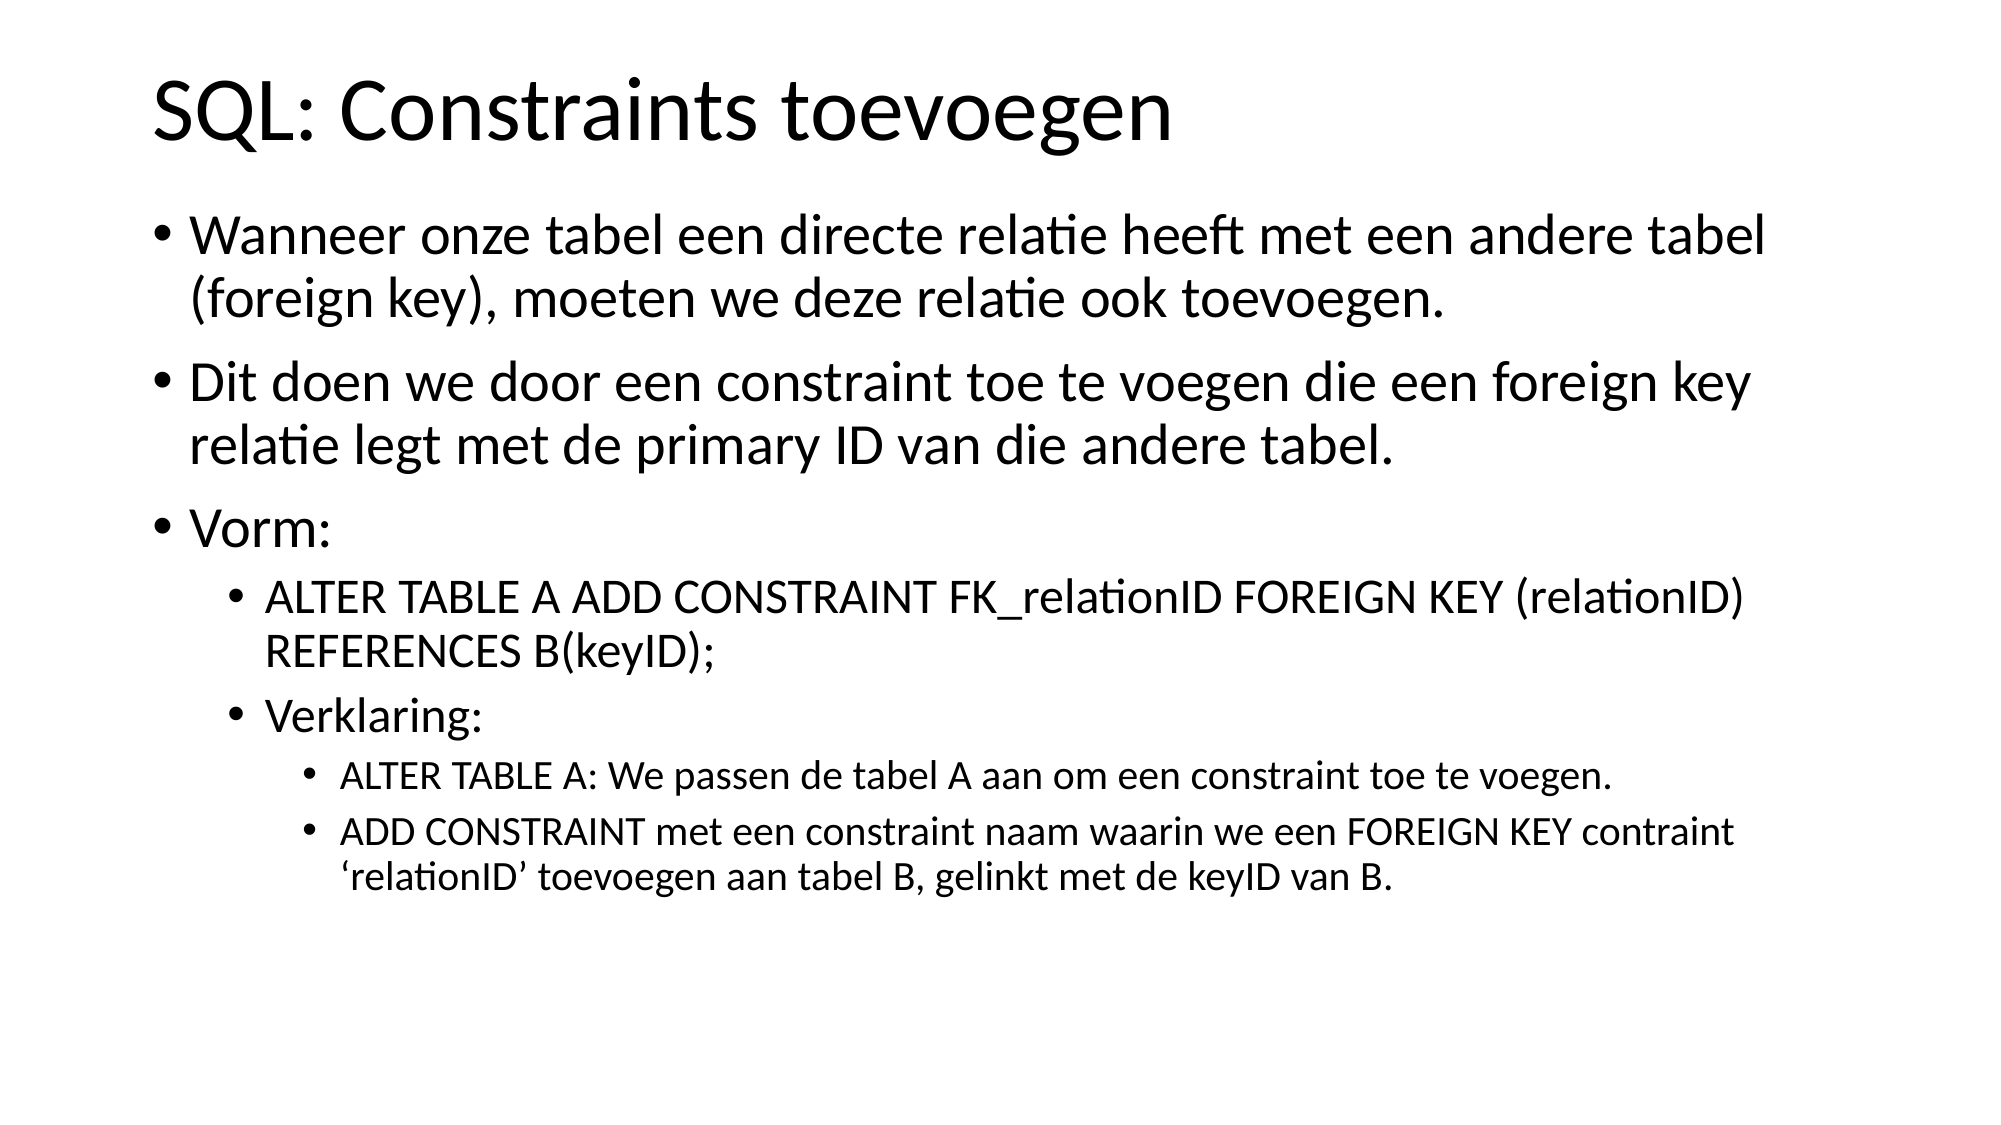

# SQL: Constraints toevoegen
Wanneer onze tabel een directe relatie heeft met een andere tabel (foreign key), moeten we deze relatie ook toevoegen.
Dit doen we door een constraint toe te voegen die een foreign key relatie legt met de primary ID van die andere tabel.
Vorm:
ALTER TABLE A ADD CONSTRAINT FK_relationID FOREIGN KEY (relationID) REFERENCES B(keyID);
Verklaring:
ALTER TABLE A: We passen de tabel A aan om een constraint toe te voegen.
ADD CONSTRAINT met een constraint naam waarin we een FOREIGN KEY contraint ‘relationID’ toevoegen aan tabel B, gelinkt met de keyID van B.